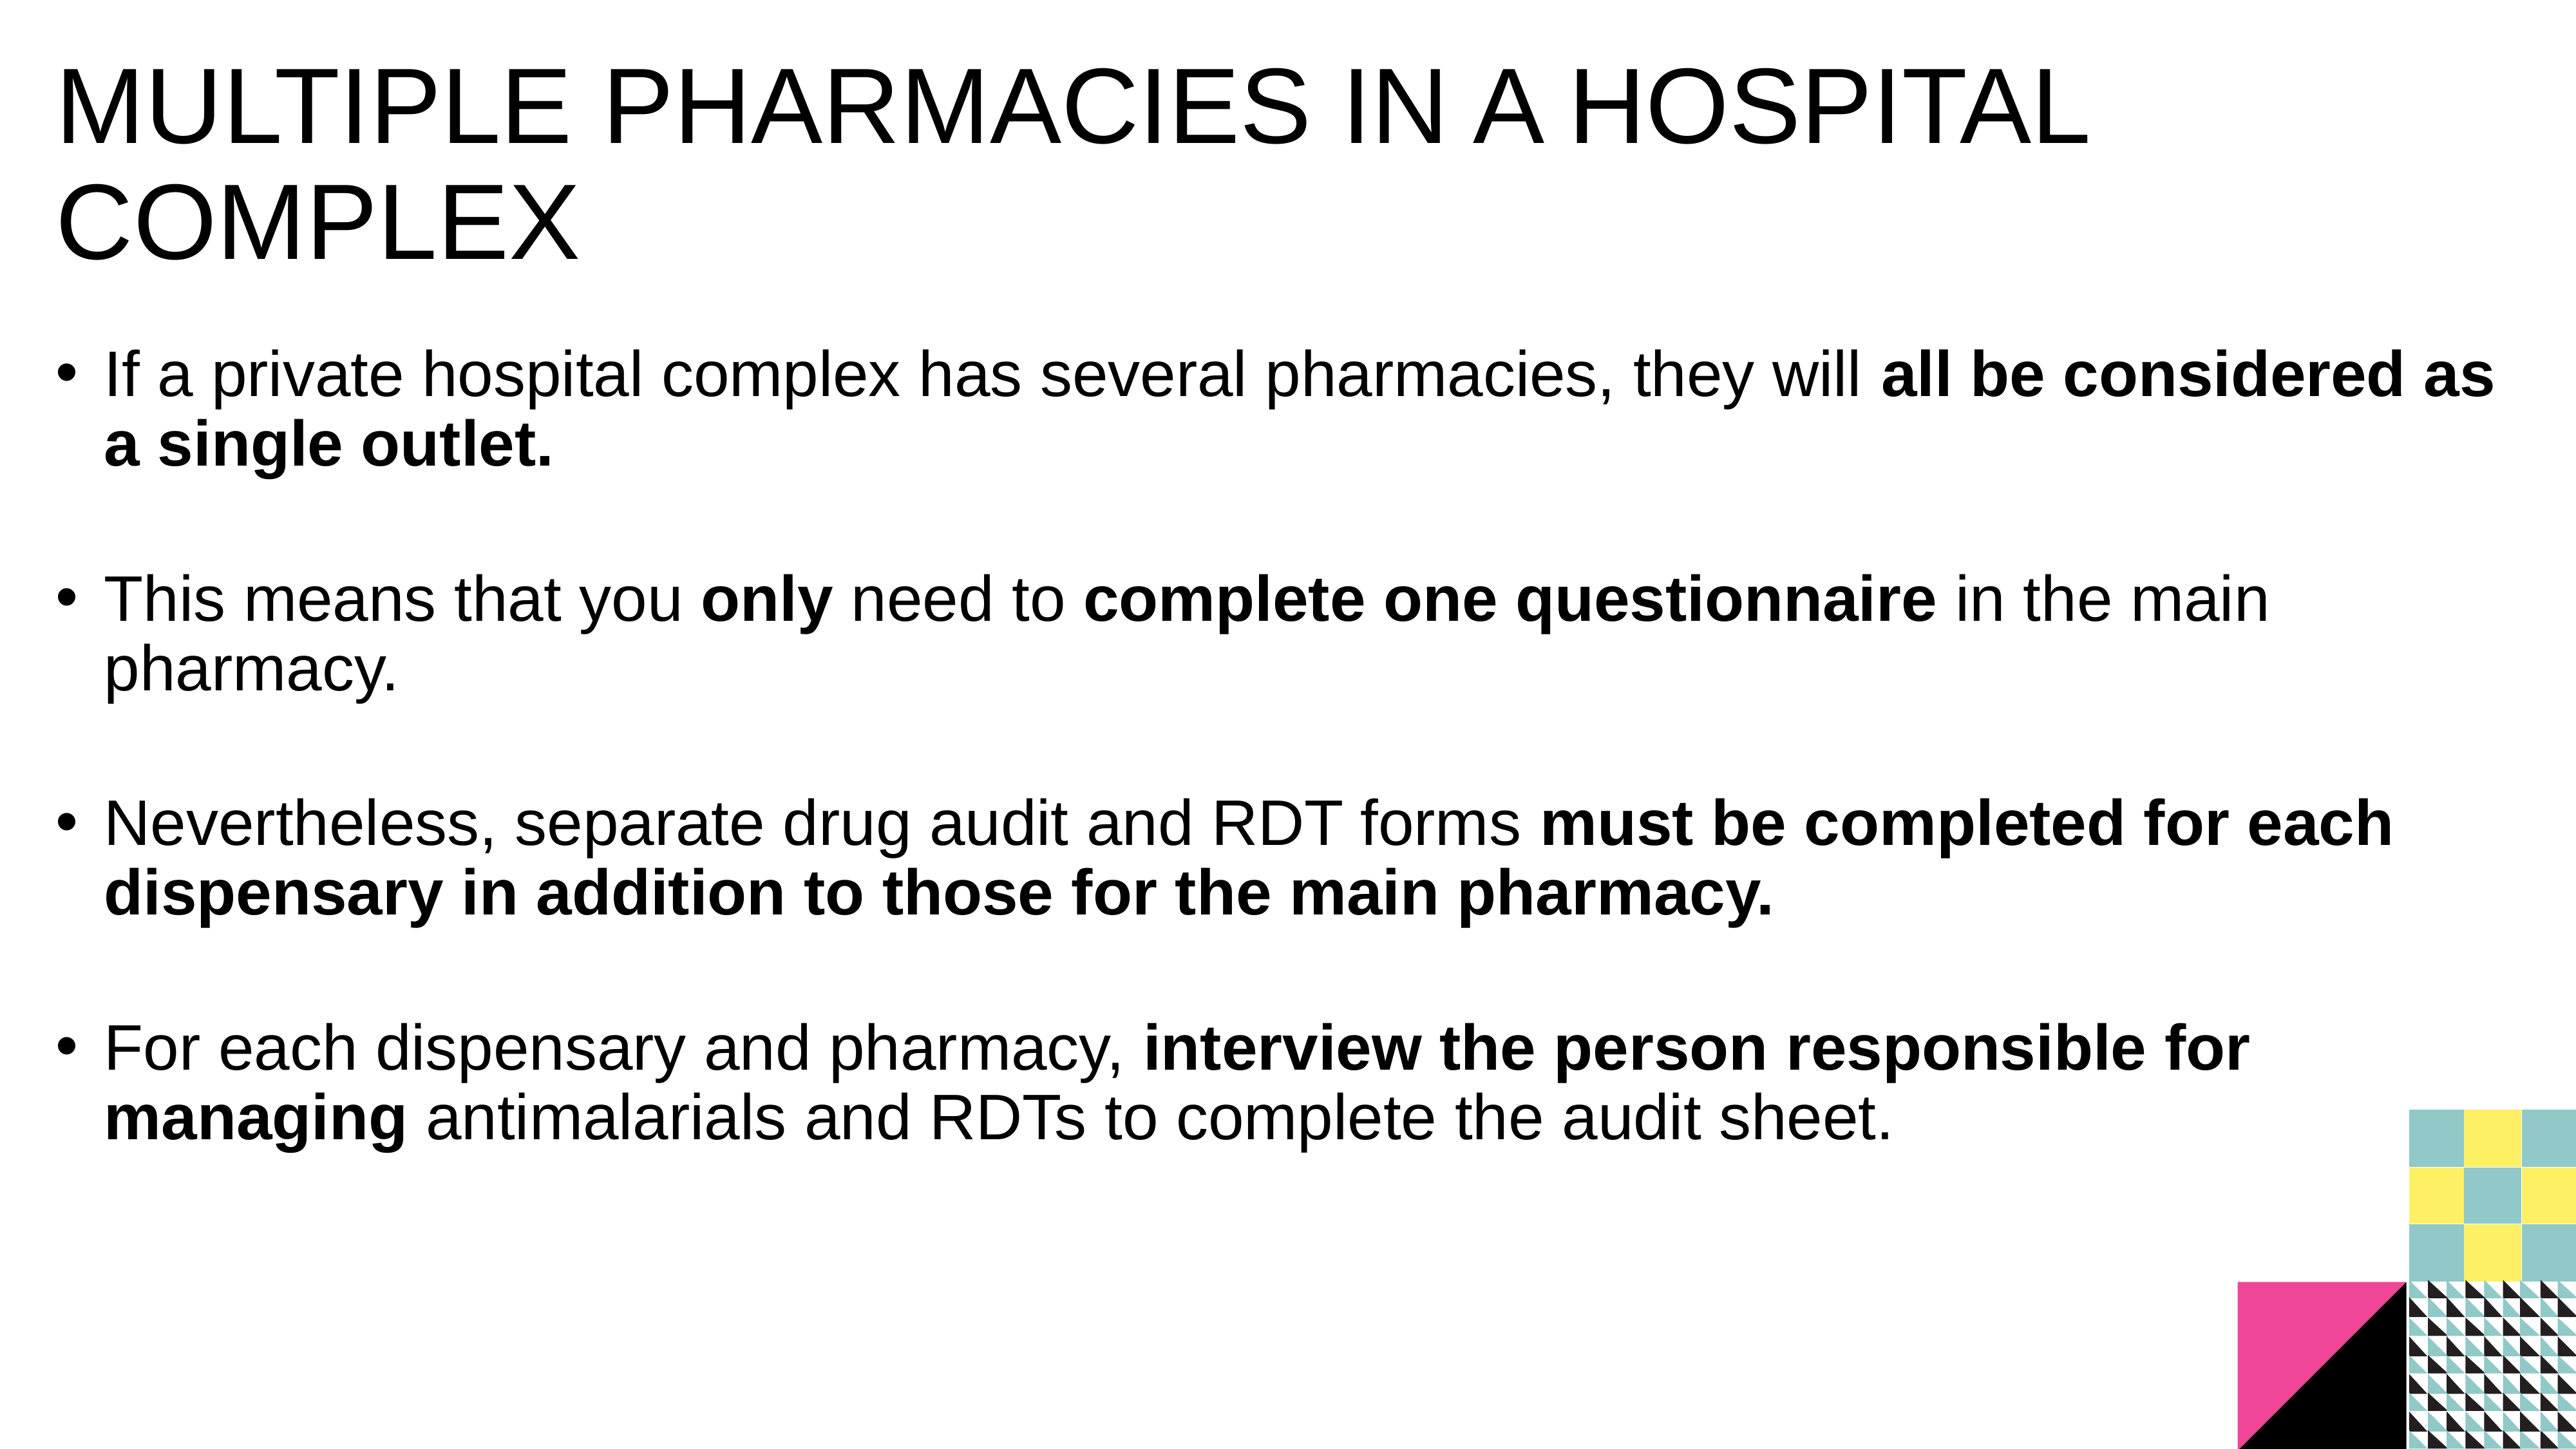

# Multiple pharmacies in a hospital complex
If a private hospital complex has several pharmacies, they will all be considered as a single outlet.

This means that you only need to complete one questionnaire in the main pharmacy.

Nevertheless, separate drug audit and RDT forms must be completed for each dispensary in addition to those for the main pharmacy.

For each dispensary and pharmacy, interview the person responsible for managing antimalarials and RDTs to complete the audit sheet.